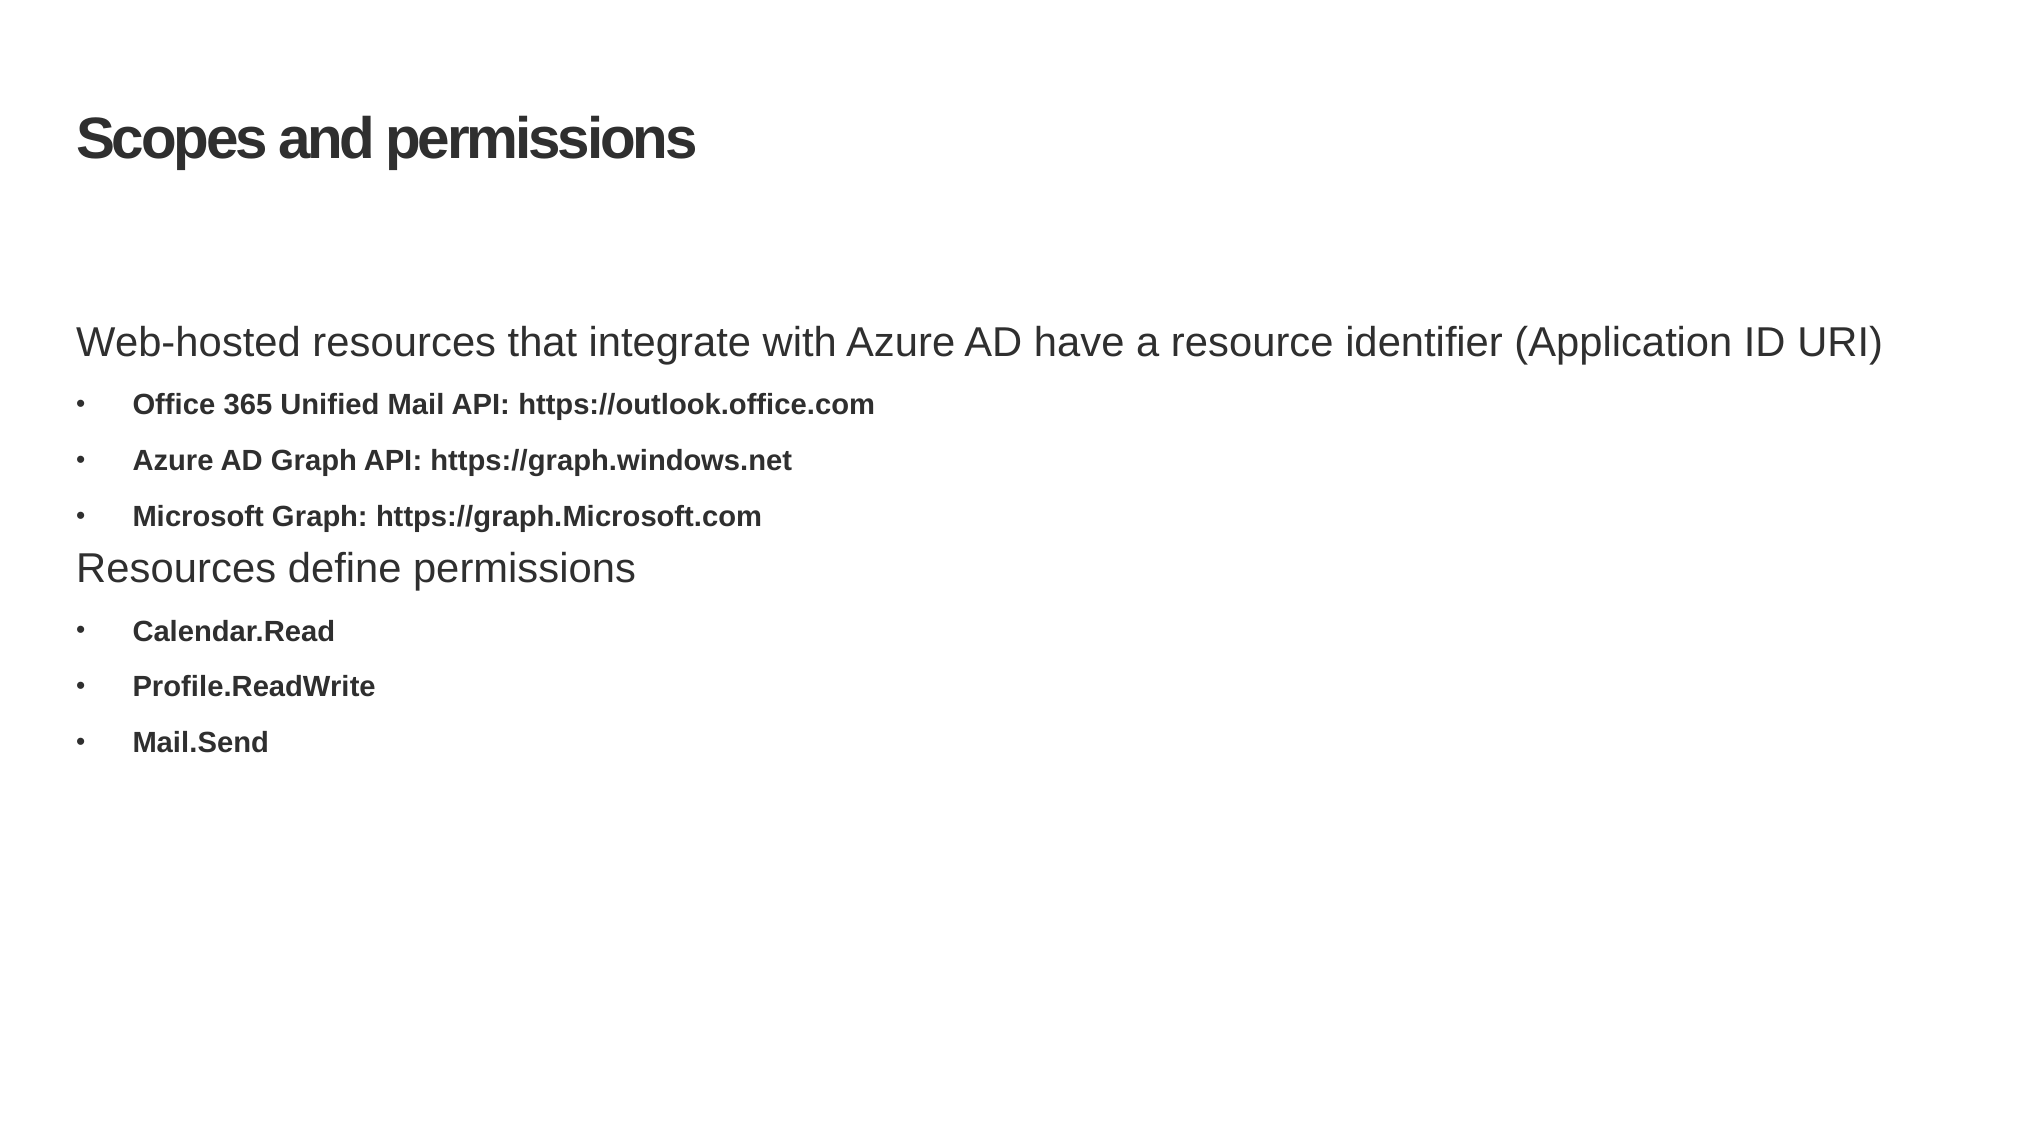

# Scopes and permissions
Web-hosted resources that integrate with Azure AD have a resource identifier (Application ID URI)
Office 365 Unified Mail API: https://outlook.office.com
Azure AD Graph API: https://graph.windows.net
Microsoft Graph: https://graph.Microsoft.com
Resources define permissions
Calendar.Read
Profile.ReadWrite
Mail.Send